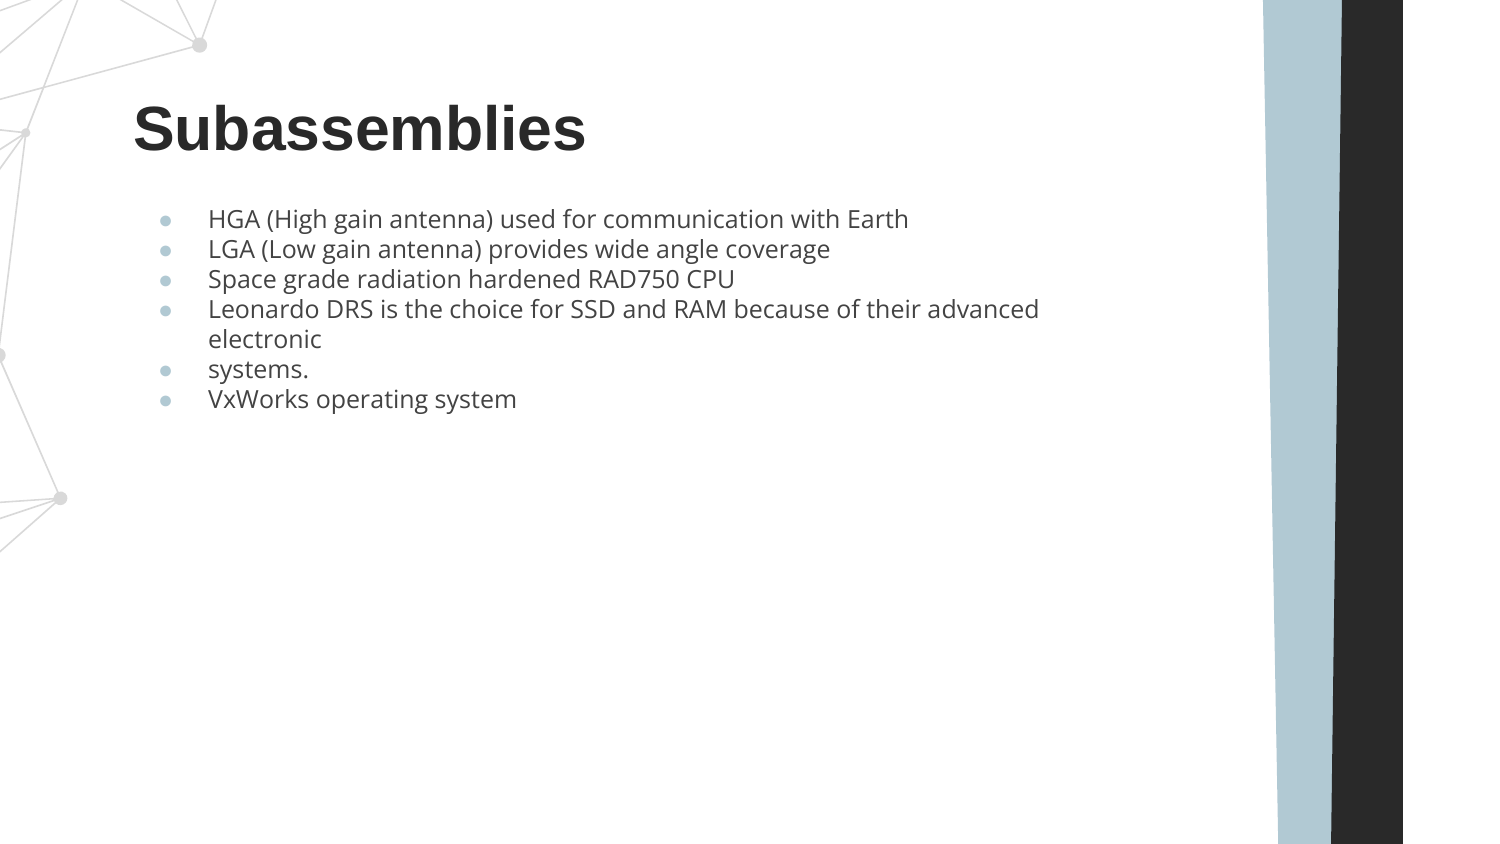

# Subassemblies
HGA (High gain antenna) used for communication with Earth
LGA (Low gain antenna) provides wide angle coverage
Space grade radiation hardened RAD750 CPU
Leonardo DRS is the choice for SSD and RAM because of their advanced electronic
systems.
VxWorks operating system
29